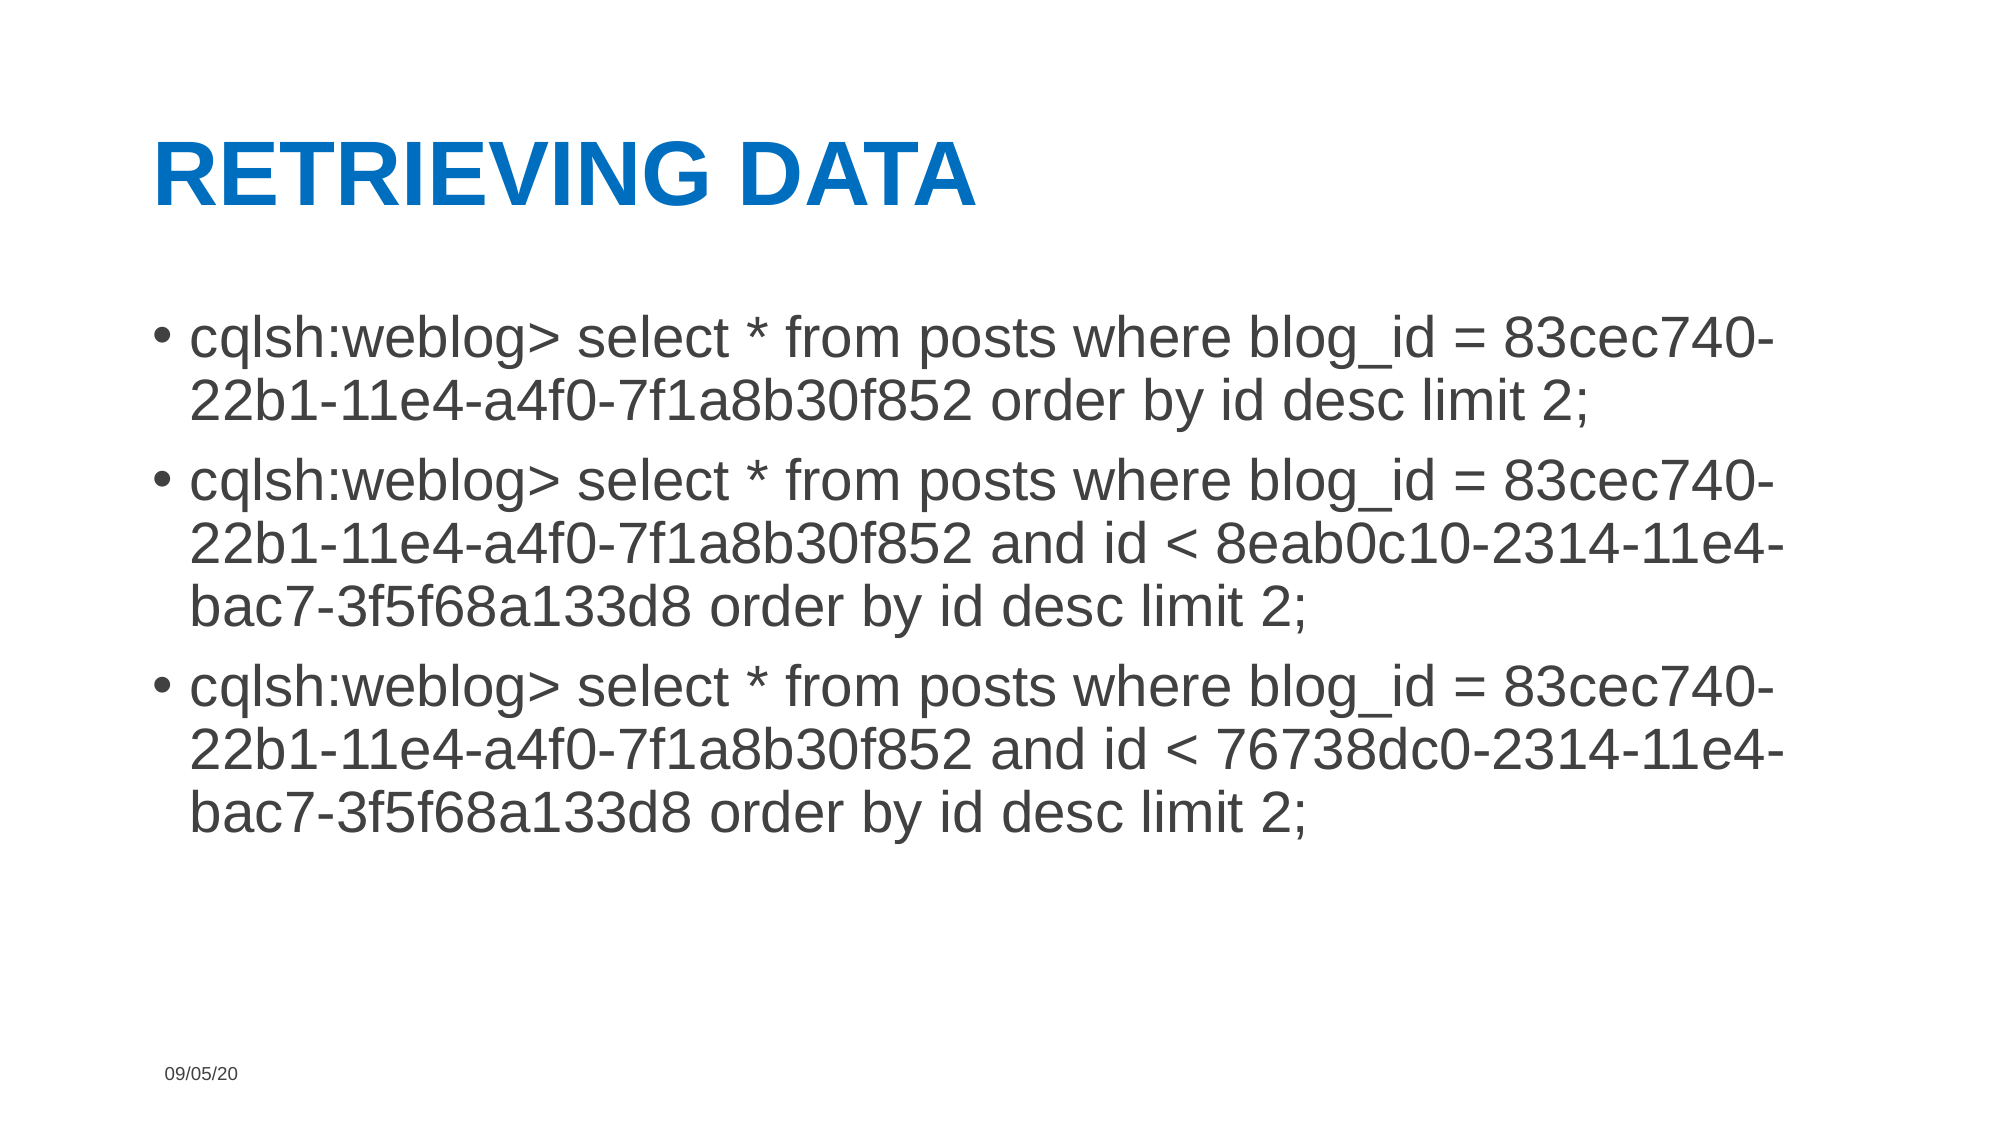

# RETRIEVING DATA
cqlsh:weblog> select * from posts where blog_id = 83cec740-22b1-11e4-a4f0-7f1a8b30f852 order by id desc limit 2;
cqlsh:weblog> select * from posts where blog_id = 83cec740-22b1-11e4-a4f0-7f1a8b30f852 and id < 8eab0c10-2314-11e4-bac7-3f5f68a133d8 order by id desc limit 2;
cqlsh:weblog> select * from posts where blog_id = 83cec740-22b1-11e4-a4f0-7f1a8b30f852 and id < 76738dc0-2314-11e4-bac7-3f5f68a133d8 order by id desc limit 2;
09/05/20